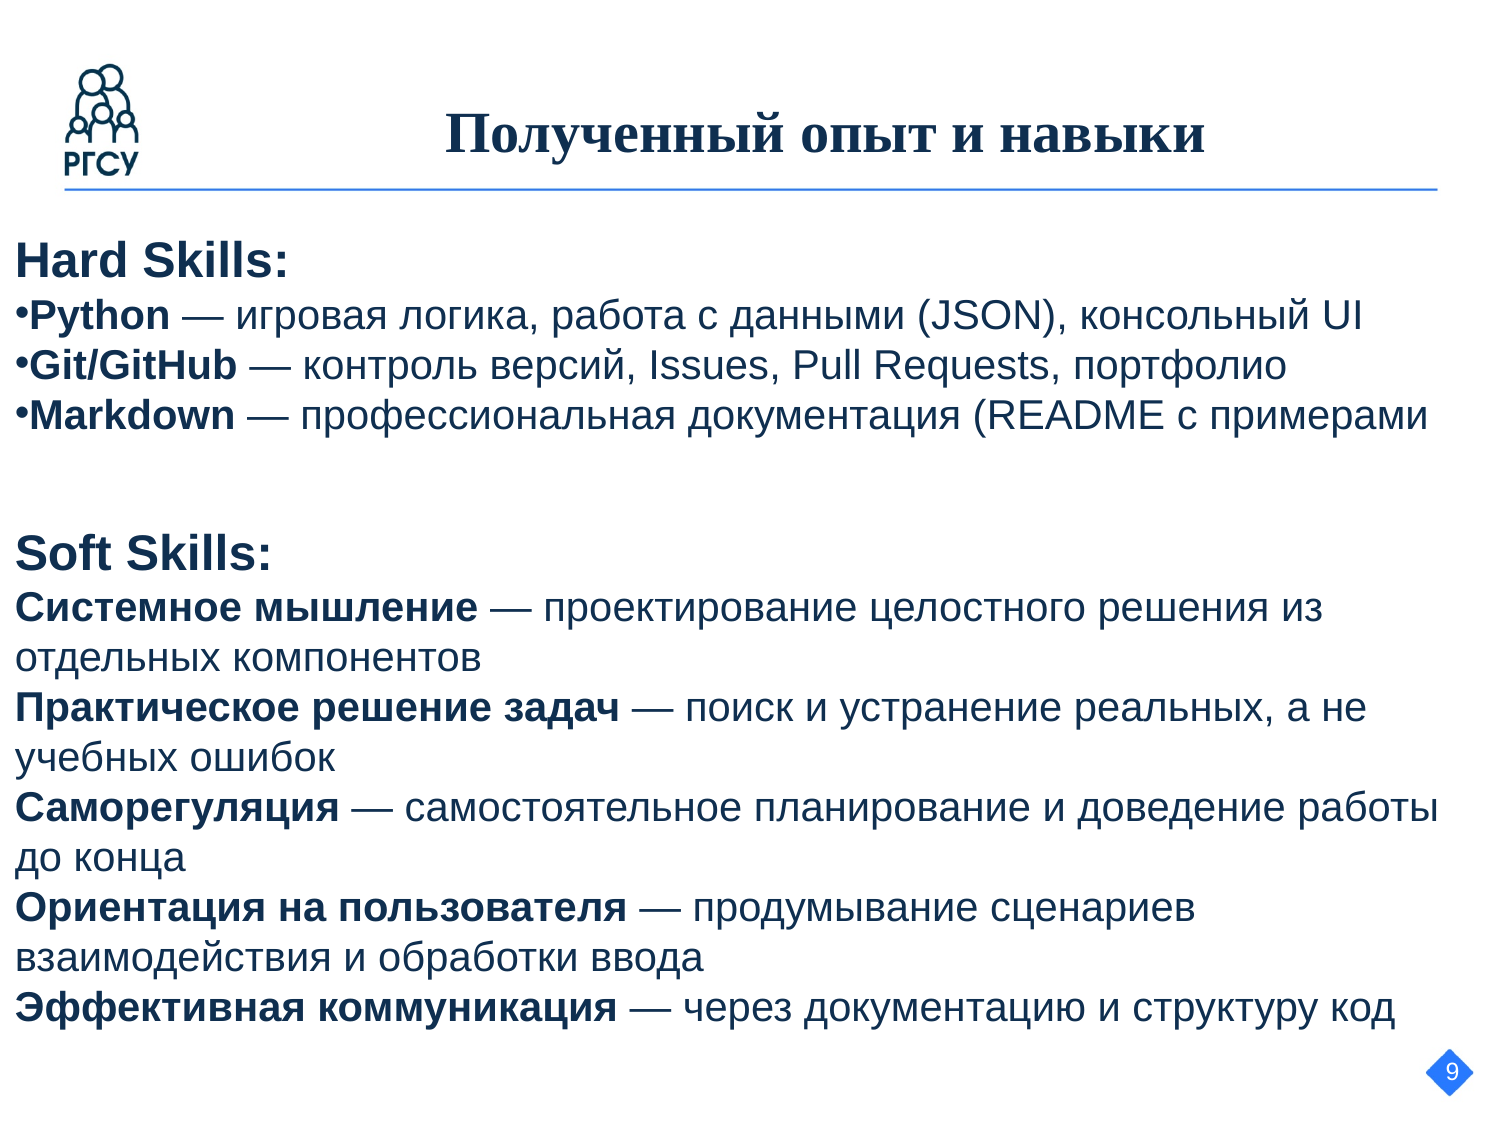

# Полученный опыт и навыки
Hard Skills:
Python — игровая логика, работа с данными (JSON), консольный UI
Git/GitHub — контроль версий, Issues, Pull Requests, портфолио
Markdown — профессиональная документация (README с примерами

Soft Skills:
Системное мышление — проектирование целостного решения из отдельных компонентов
Практическое решение задач — поиск и устранение реальных, а не учебных ошибок
Саморегуляция — самостоятельное планирование и доведение работы до конца
Ориентация на пользователя — продумывание сценариев взаимодействия и обработки ввода
Эффективная коммуникация — через документацию и структуру код
9